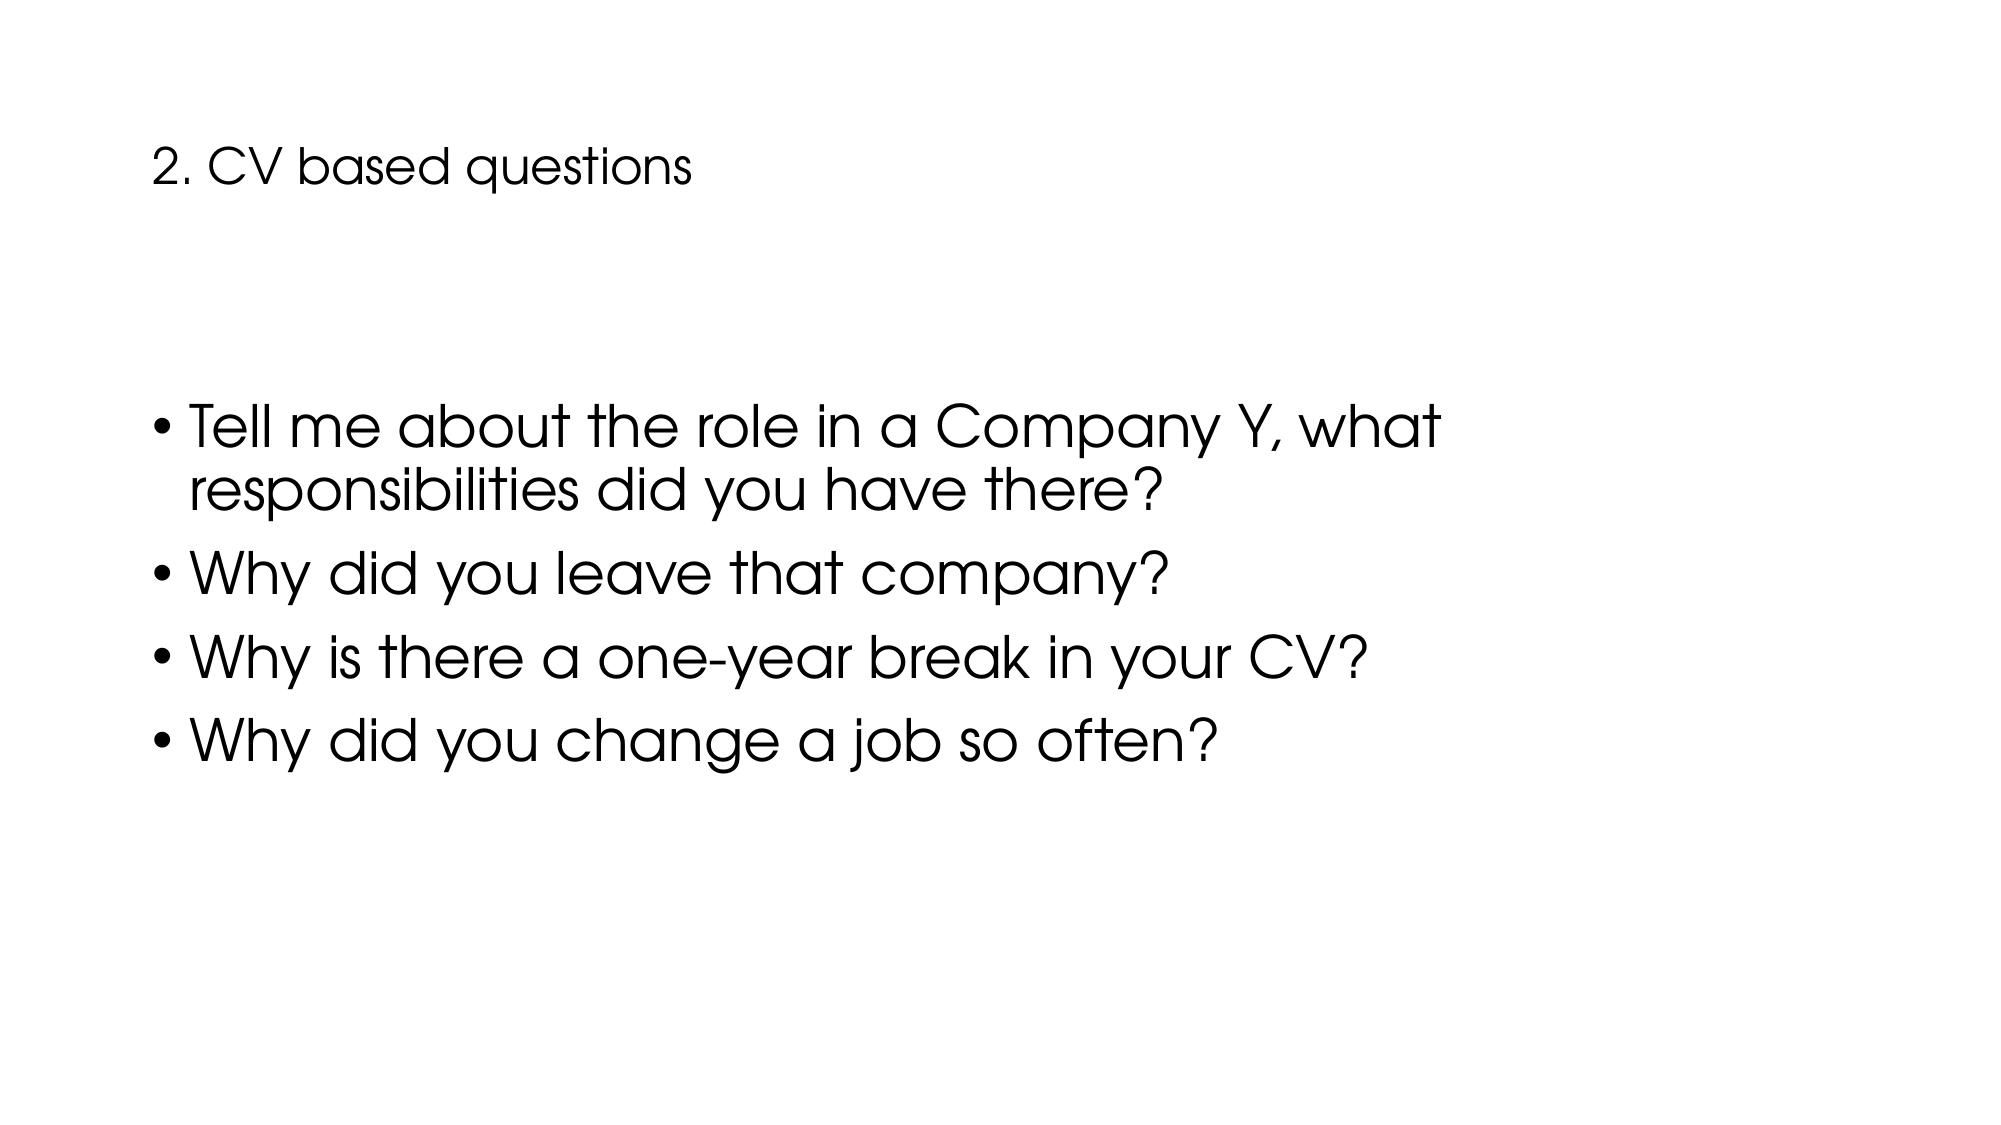

# 2. CV based questions

Tell me about the role in a Company Y, what responsibilities did you have there?
Why did you leave that company?
Why is there a one-year break in your CV?
Why did you change a job so often?